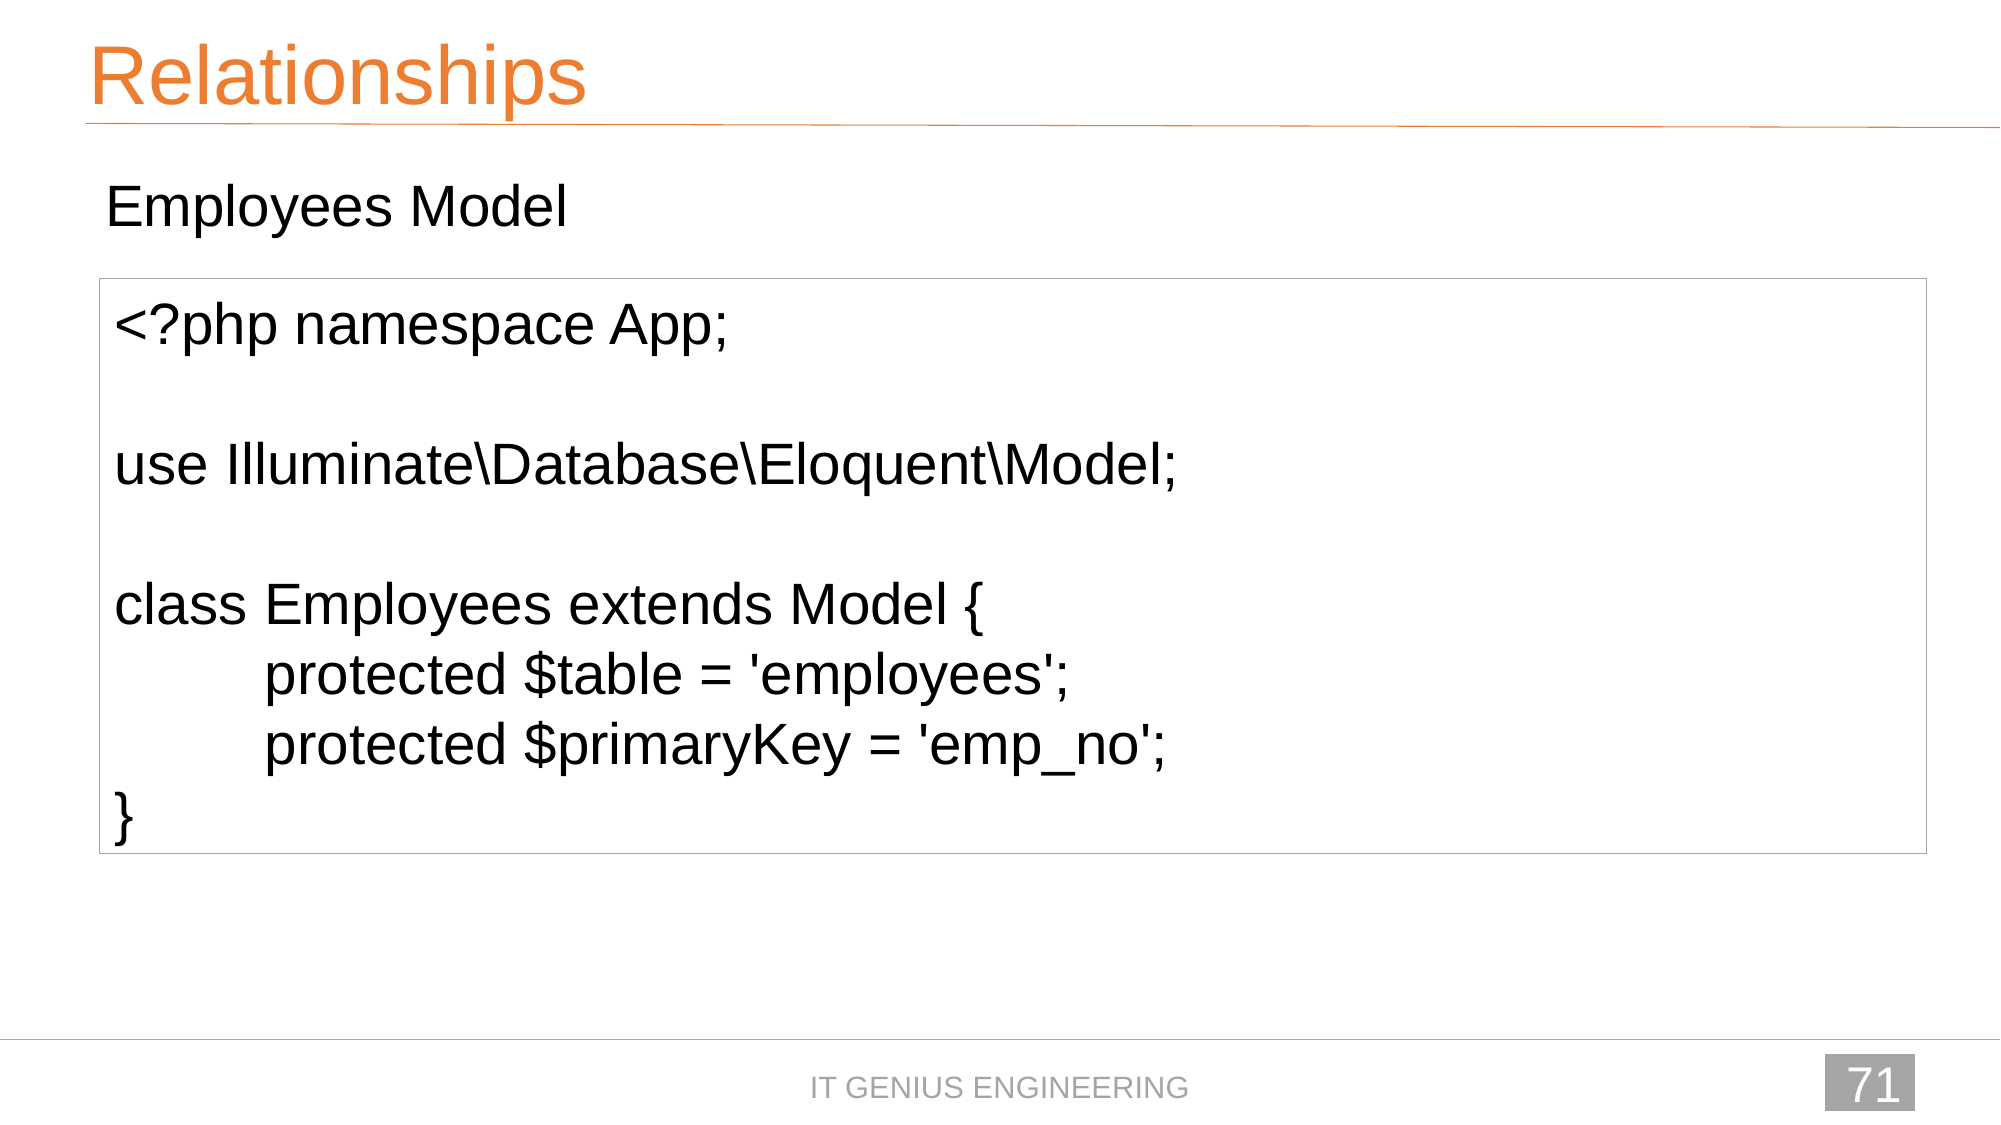

Relationships
Employees Model
<?php namespace App;

use Illuminate\Database\Eloquent\Model;

class Employees extends Model {
	protected $table = 'employees';
	protected $primaryKey = 'emp_no';
}
71
IT GENIUS ENGINEERING